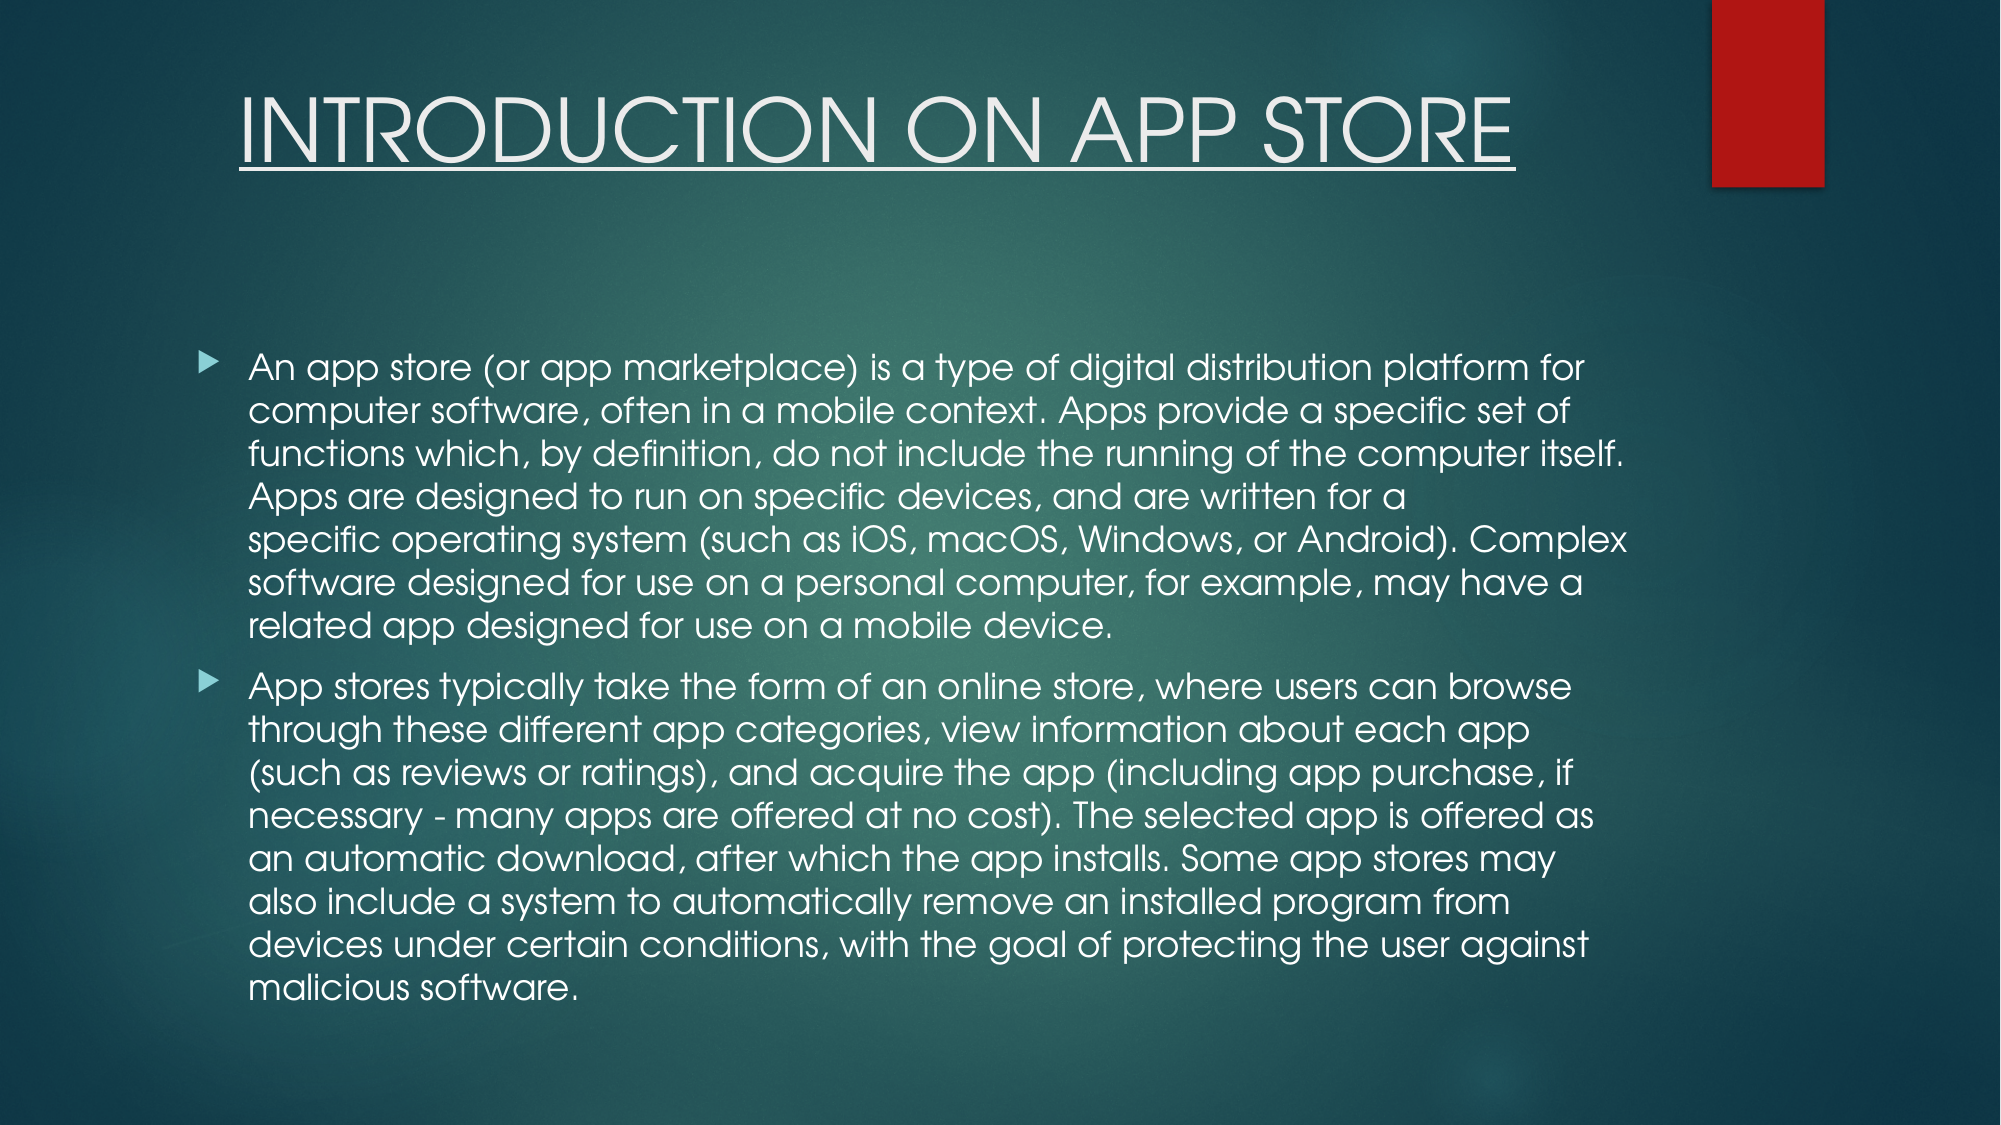

# INTRODUCTION ON APP STORE
An app store (or app marketplace) is a type of digital distribution platform for computer software, often in a mobile context. Apps provide a specific set of functions which, by definition, do not include the running of the computer itself. Apps are designed to run on specific devices, and are written for a specific operating system (such as iOS, macOS, Windows, or Android). Complex software designed for use on a personal computer, for example, may have a related app designed for use on a mobile device.
App stores typically take the form of an online store, where users can browse through these different app categories, view information about each app (such as reviews or ratings), and acquire the app (including app purchase, if necessary - many apps are offered at no cost). The selected app is offered as an automatic download, after which the app installs. Some app stores may also include a system to automatically remove an installed program from devices under certain conditions, with the goal of protecting the user against malicious software.